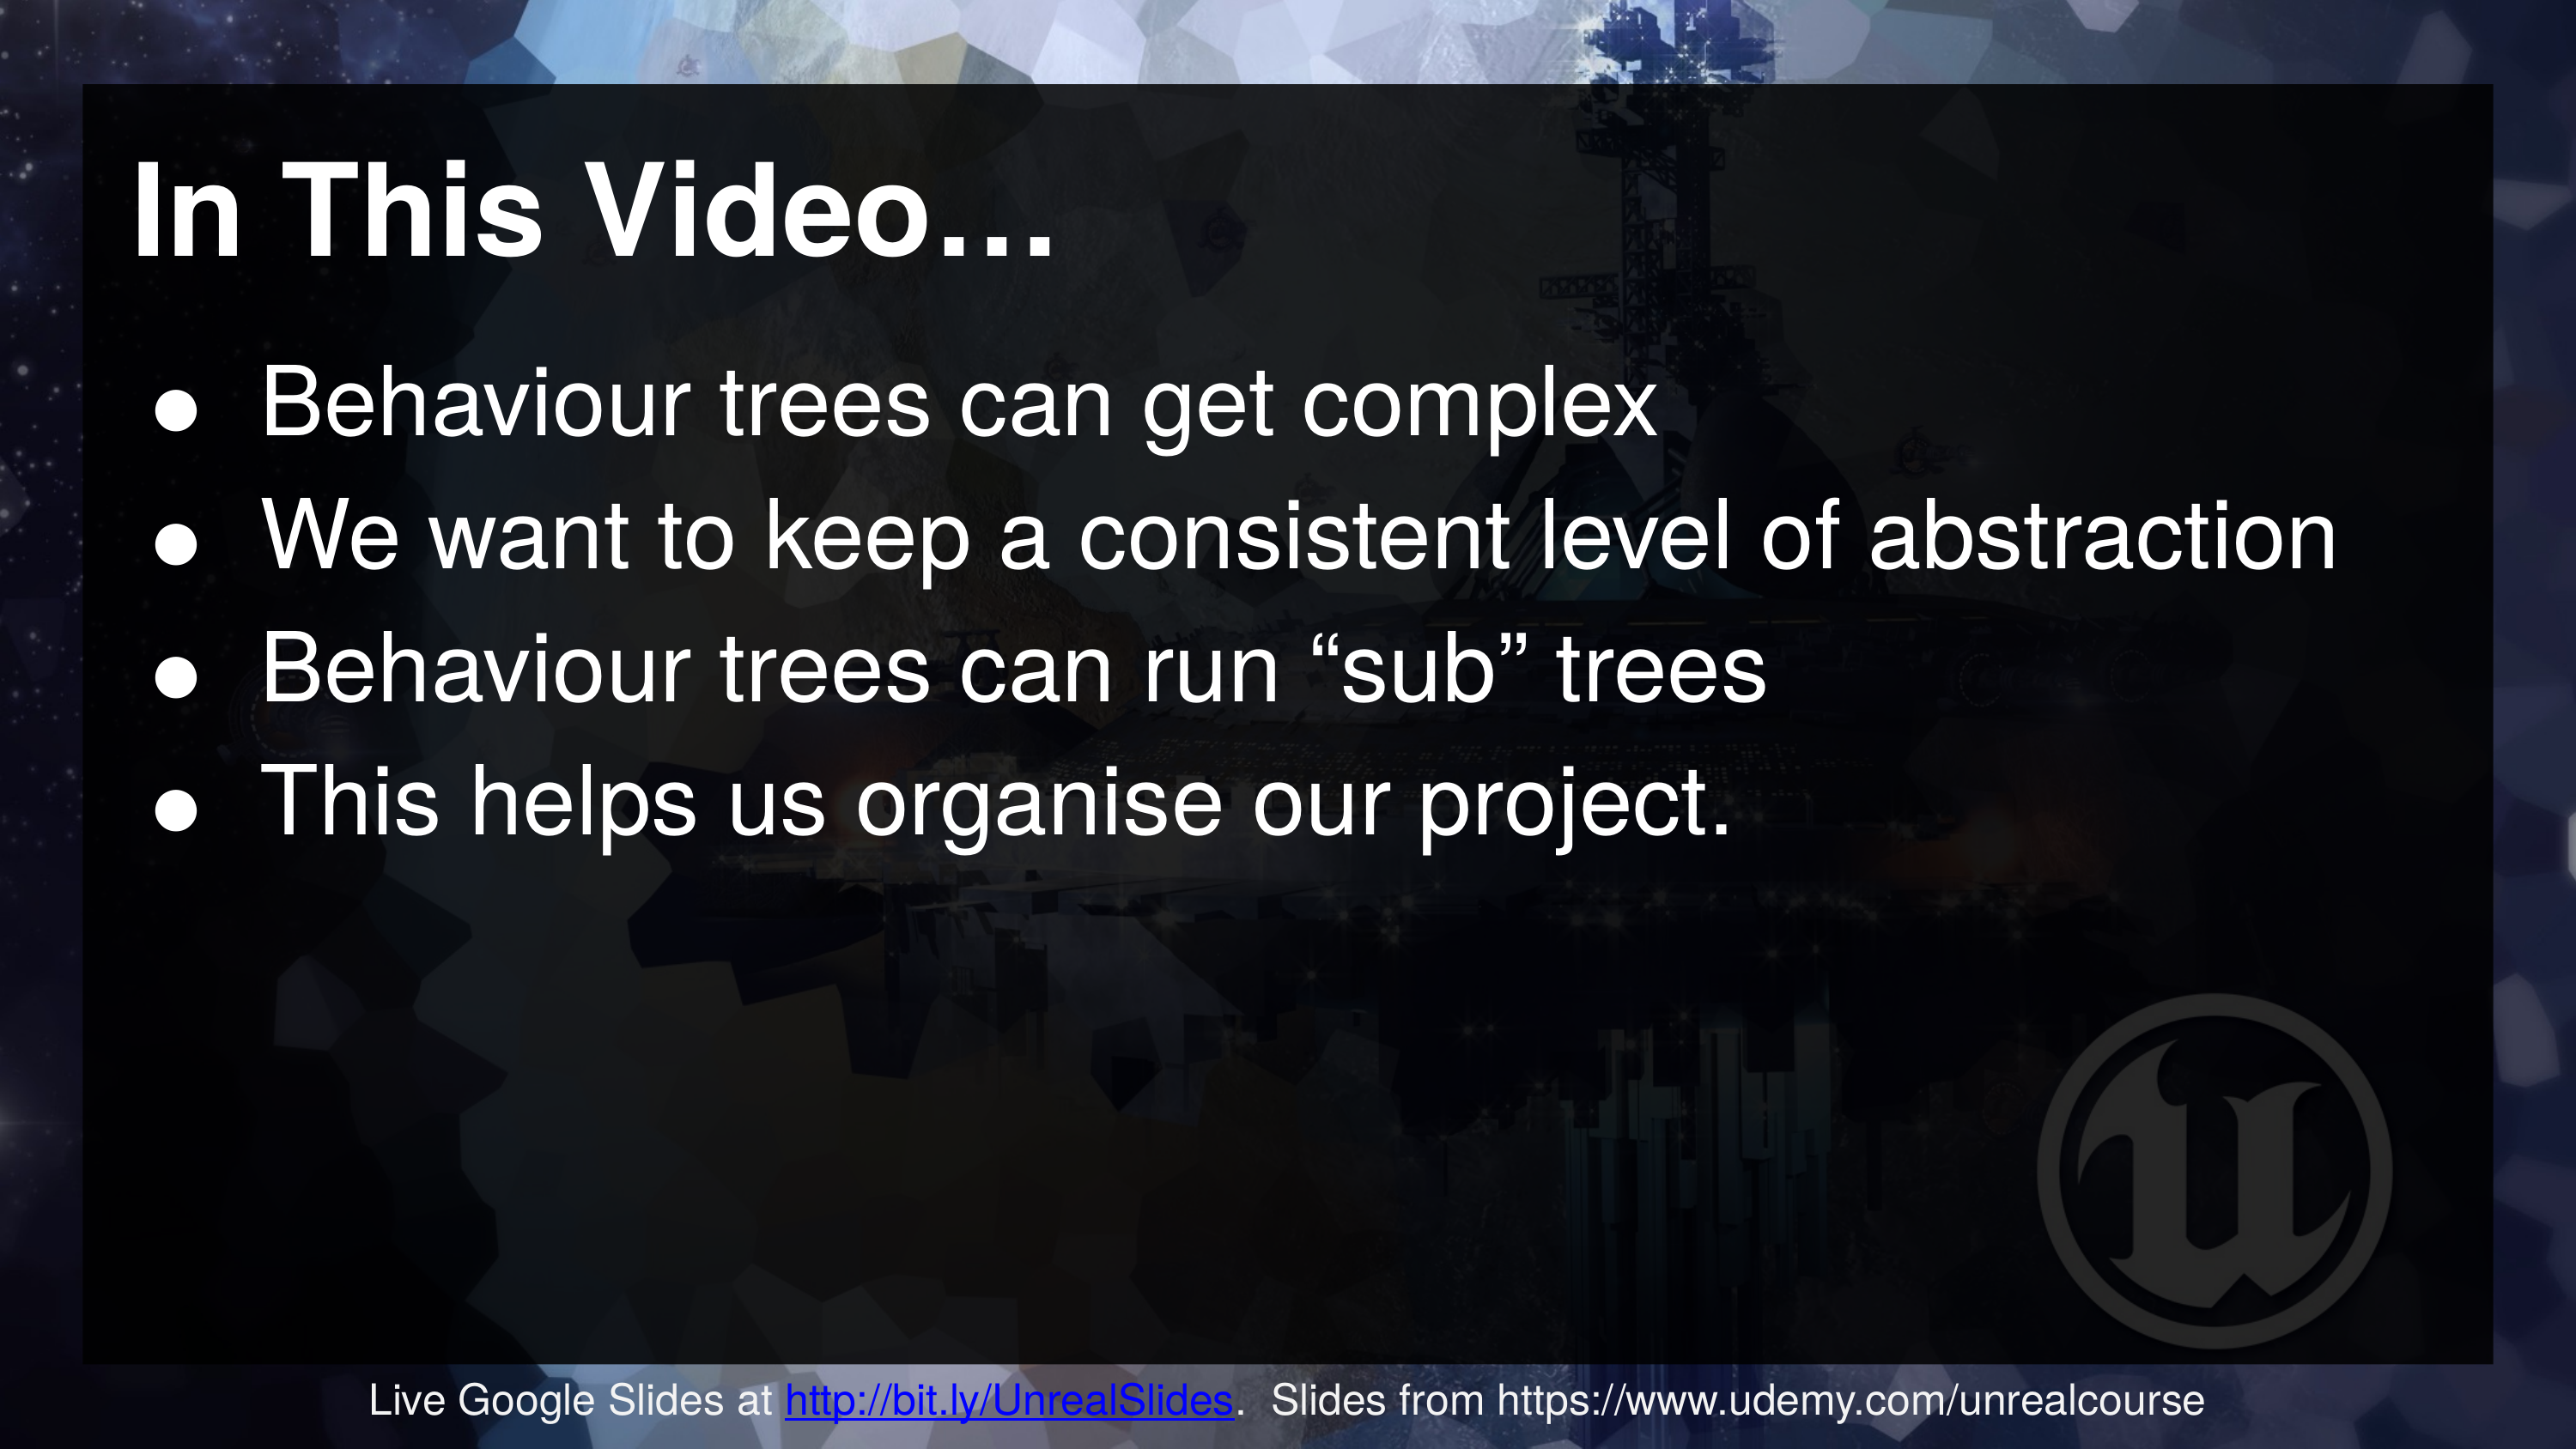

# In This Video…
Behaviour trees can get complex
We want to keep a consistent level of abstraction
Behaviour trees can run “sub” trees
This helps us organise our project.